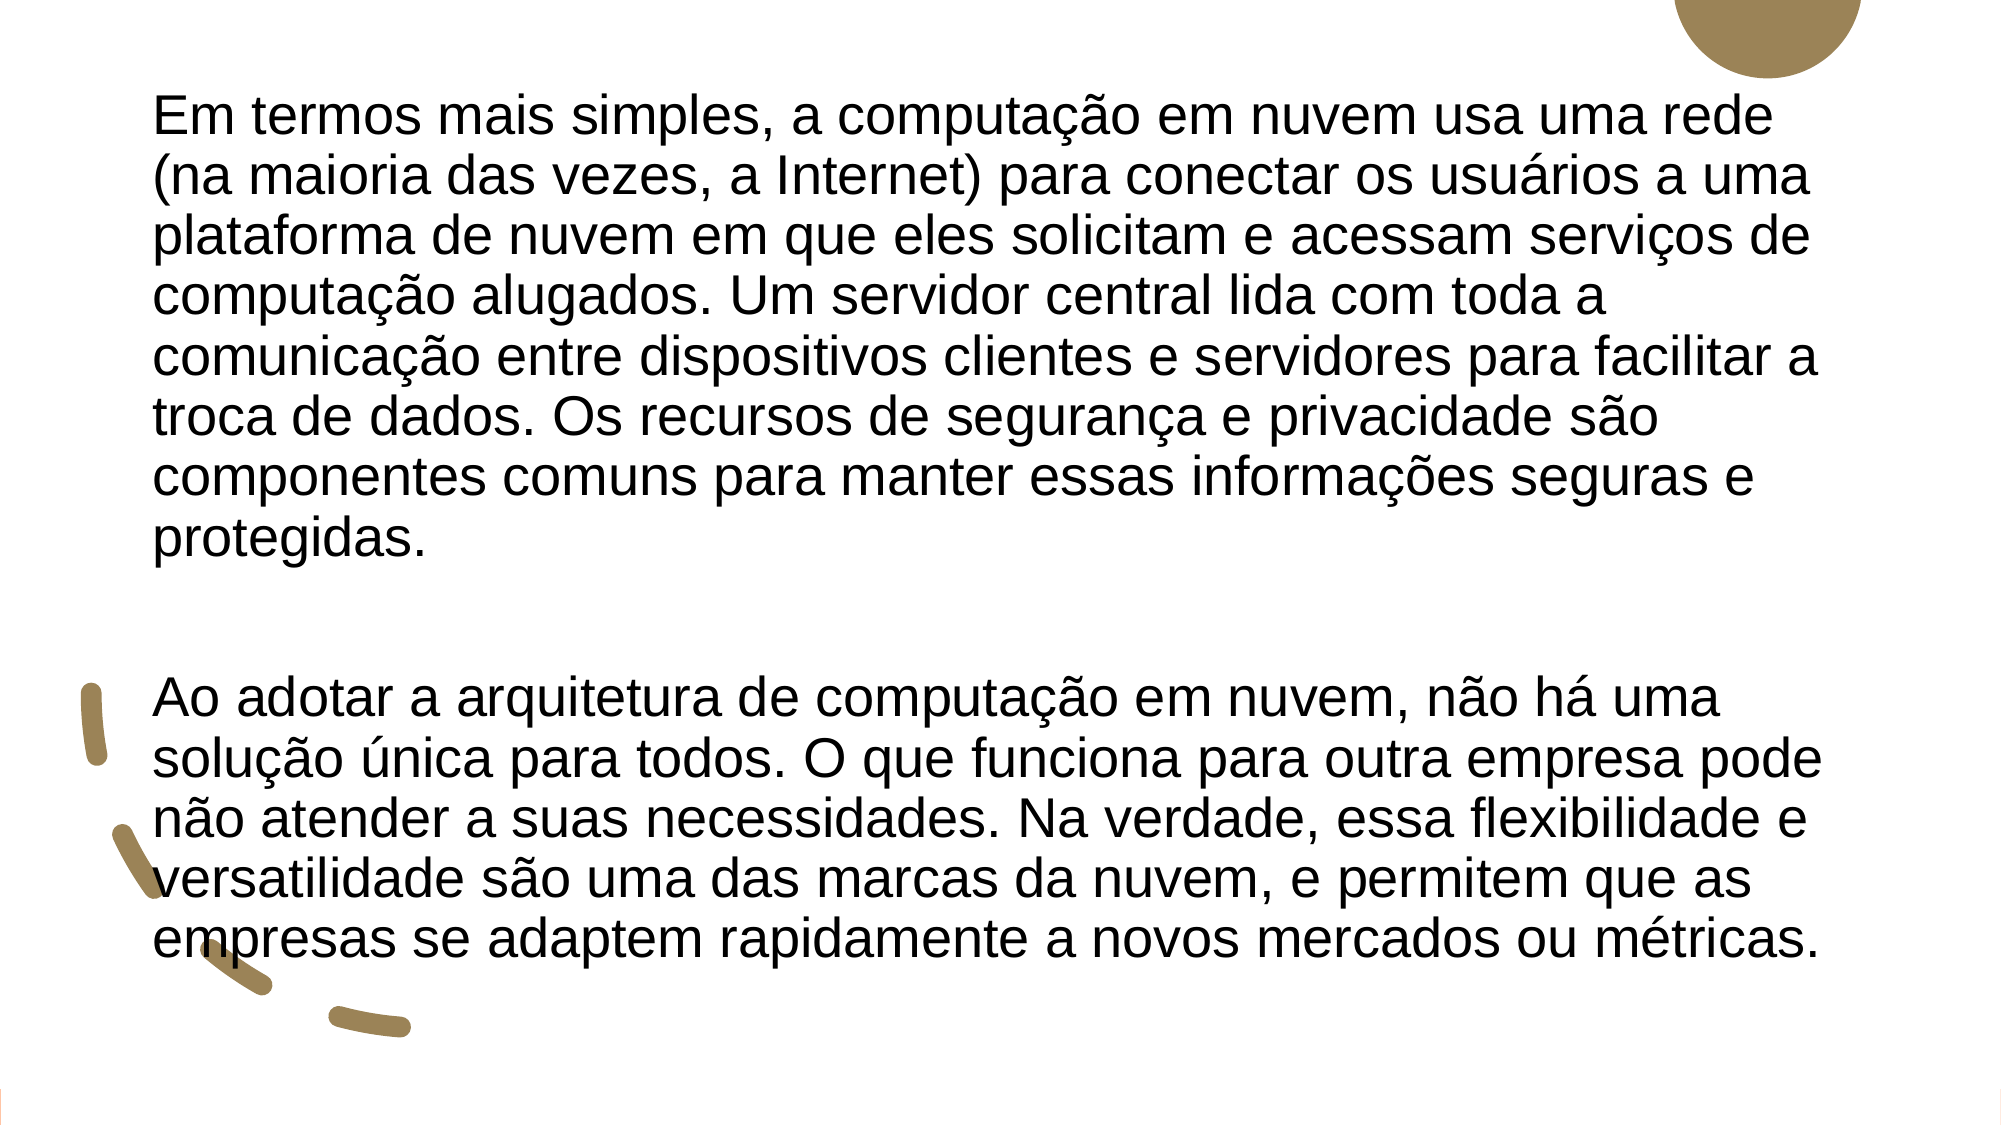

Em termos mais simples, a computação em nuvem usa uma rede (na maioria das vezes, a Internet) para conectar os usuários a uma plataforma de nuvem em que eles solicitam e acessam serviços de computação alugados. Um servidor central lida com toda a comunicação entre dispositivos clientes e servidores para facilitar a troca de dados. Os recursos de segurança e privacidade são componentes comuns para manter essas informações seguras e protegidas.

Ao adotar a arquitetura de computação em nuvem, não há uma solução única para todos. O que funciona para outra empresa pode não atender a suas necessidades. Na verdade, essa flexibilidade e versatilidade são uma das marcas da nuvem, e permitem que as empresas se adaptem rapidamente a novos mercados ou métricas.